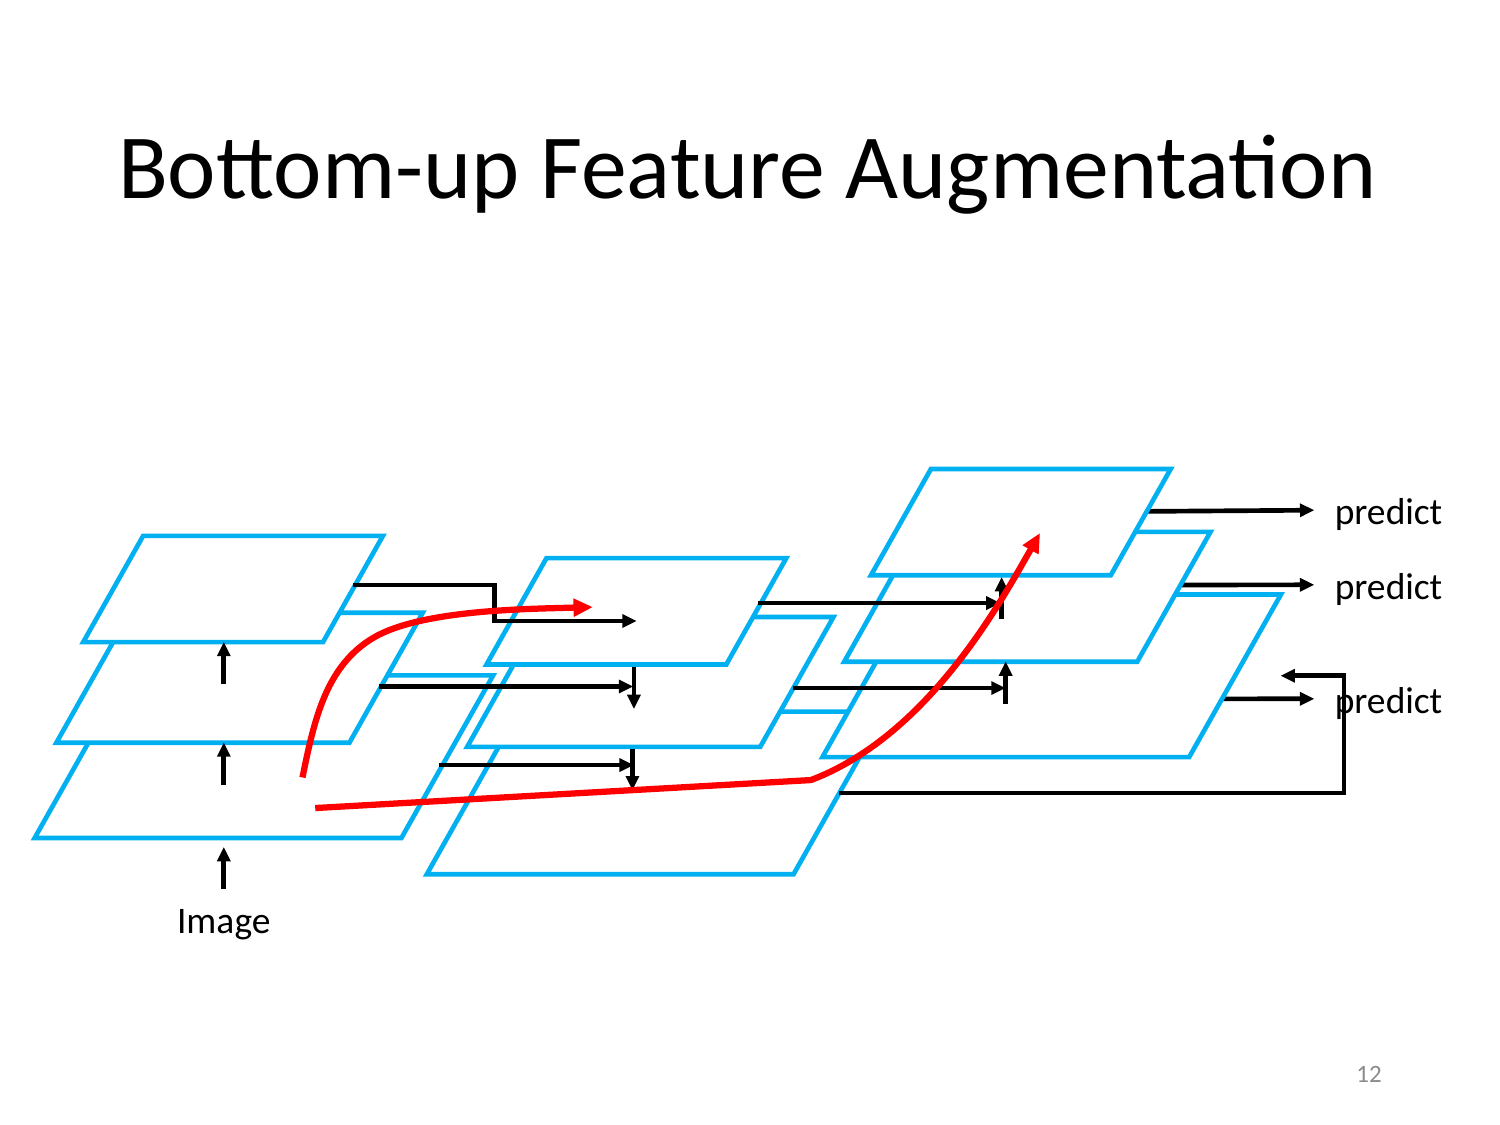

# Bottom-up Feature Augmentation

predict
predict
predict

Image
12